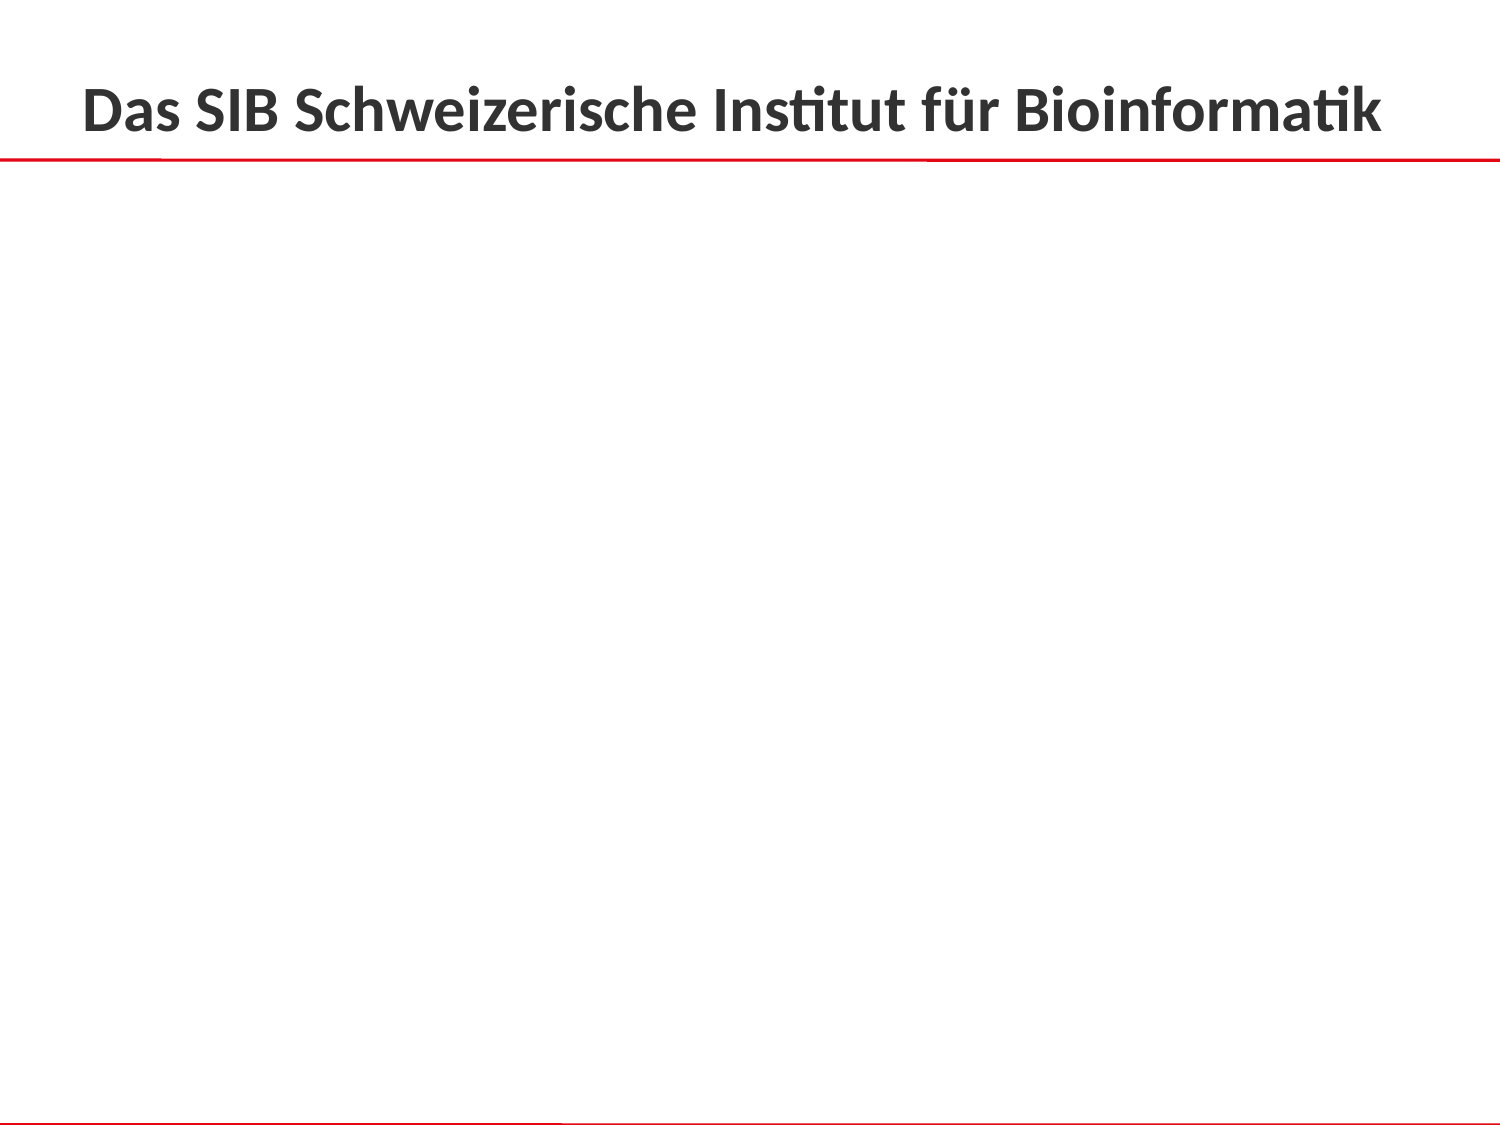

# Das SIB Schweizerische Institut für Bioinformatik